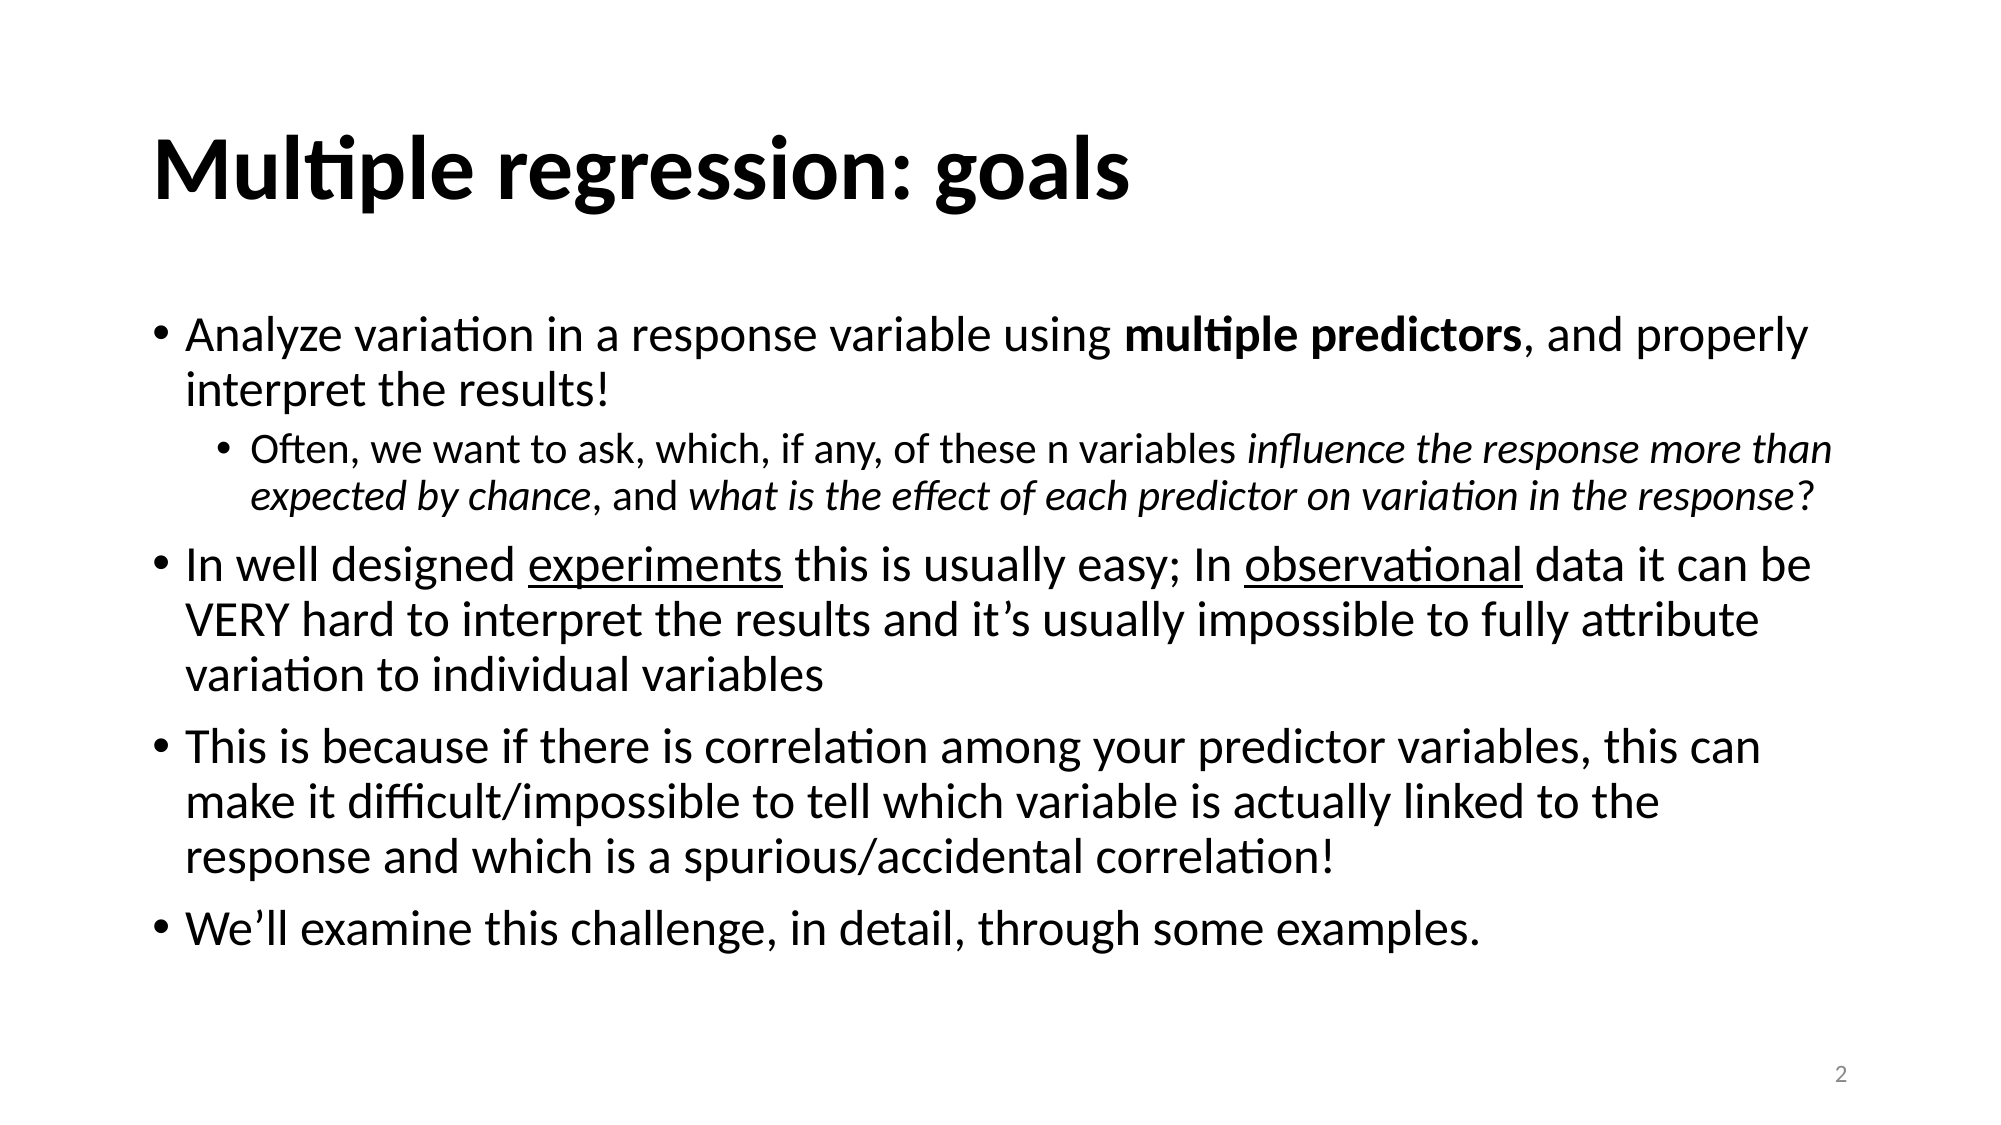

# Multiple regression: goals
Analyze variation in a response variable using multiple predictors, and properly interpret the results!
Often, we want to ask, which, if any, of these n variables influence the response more than expected by chance, and what is the effect of each predictor on variation in the response?
In well designed experiments this is usually easy; In observational data it can be VERY hard to interpret the results and it’s usually impossible to fully attribute variation to individual variables
This is because if there is correlation among your predictor variables, this can make it difficult/impossible to tell which variable is actually linked to the response and which is a spurious/accidental correlation!
We’ll examine this challenge, in detail, through some examples.
2